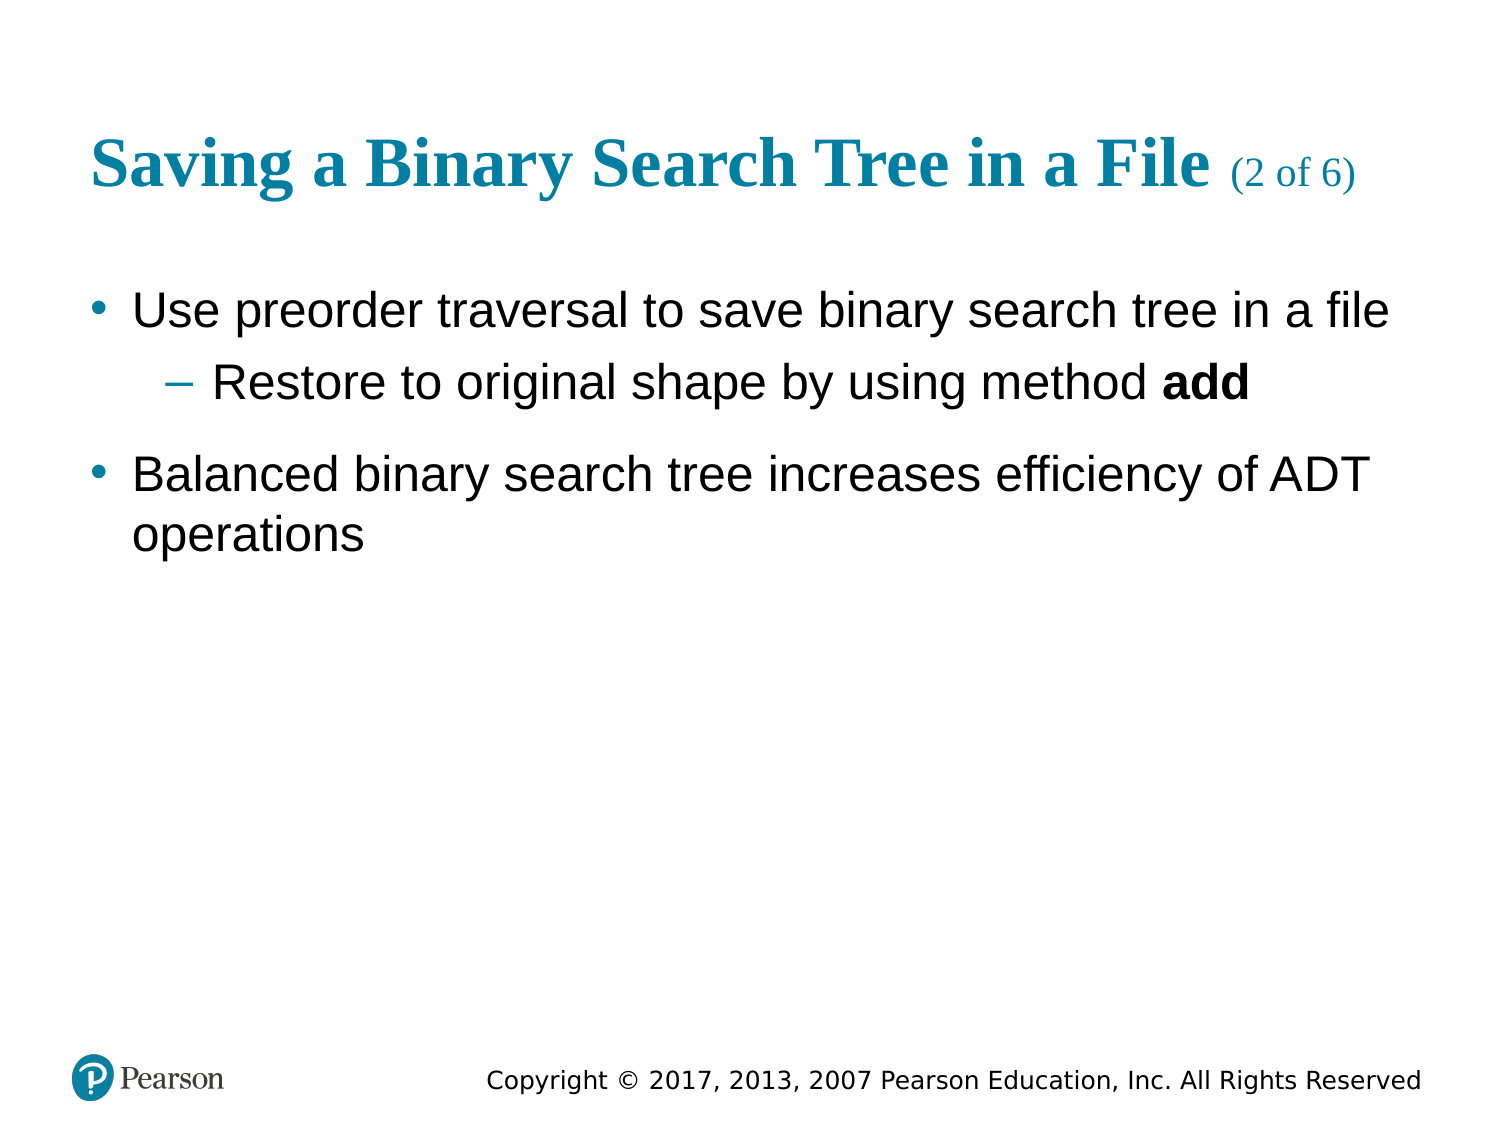

# Saving a Binary Search Tree in a File (2 of 6)
Use preorder traversal to save binary search tree in a file
Restore to original shape by using method add
Balanced binary search tree increases efficiency of A D T operations